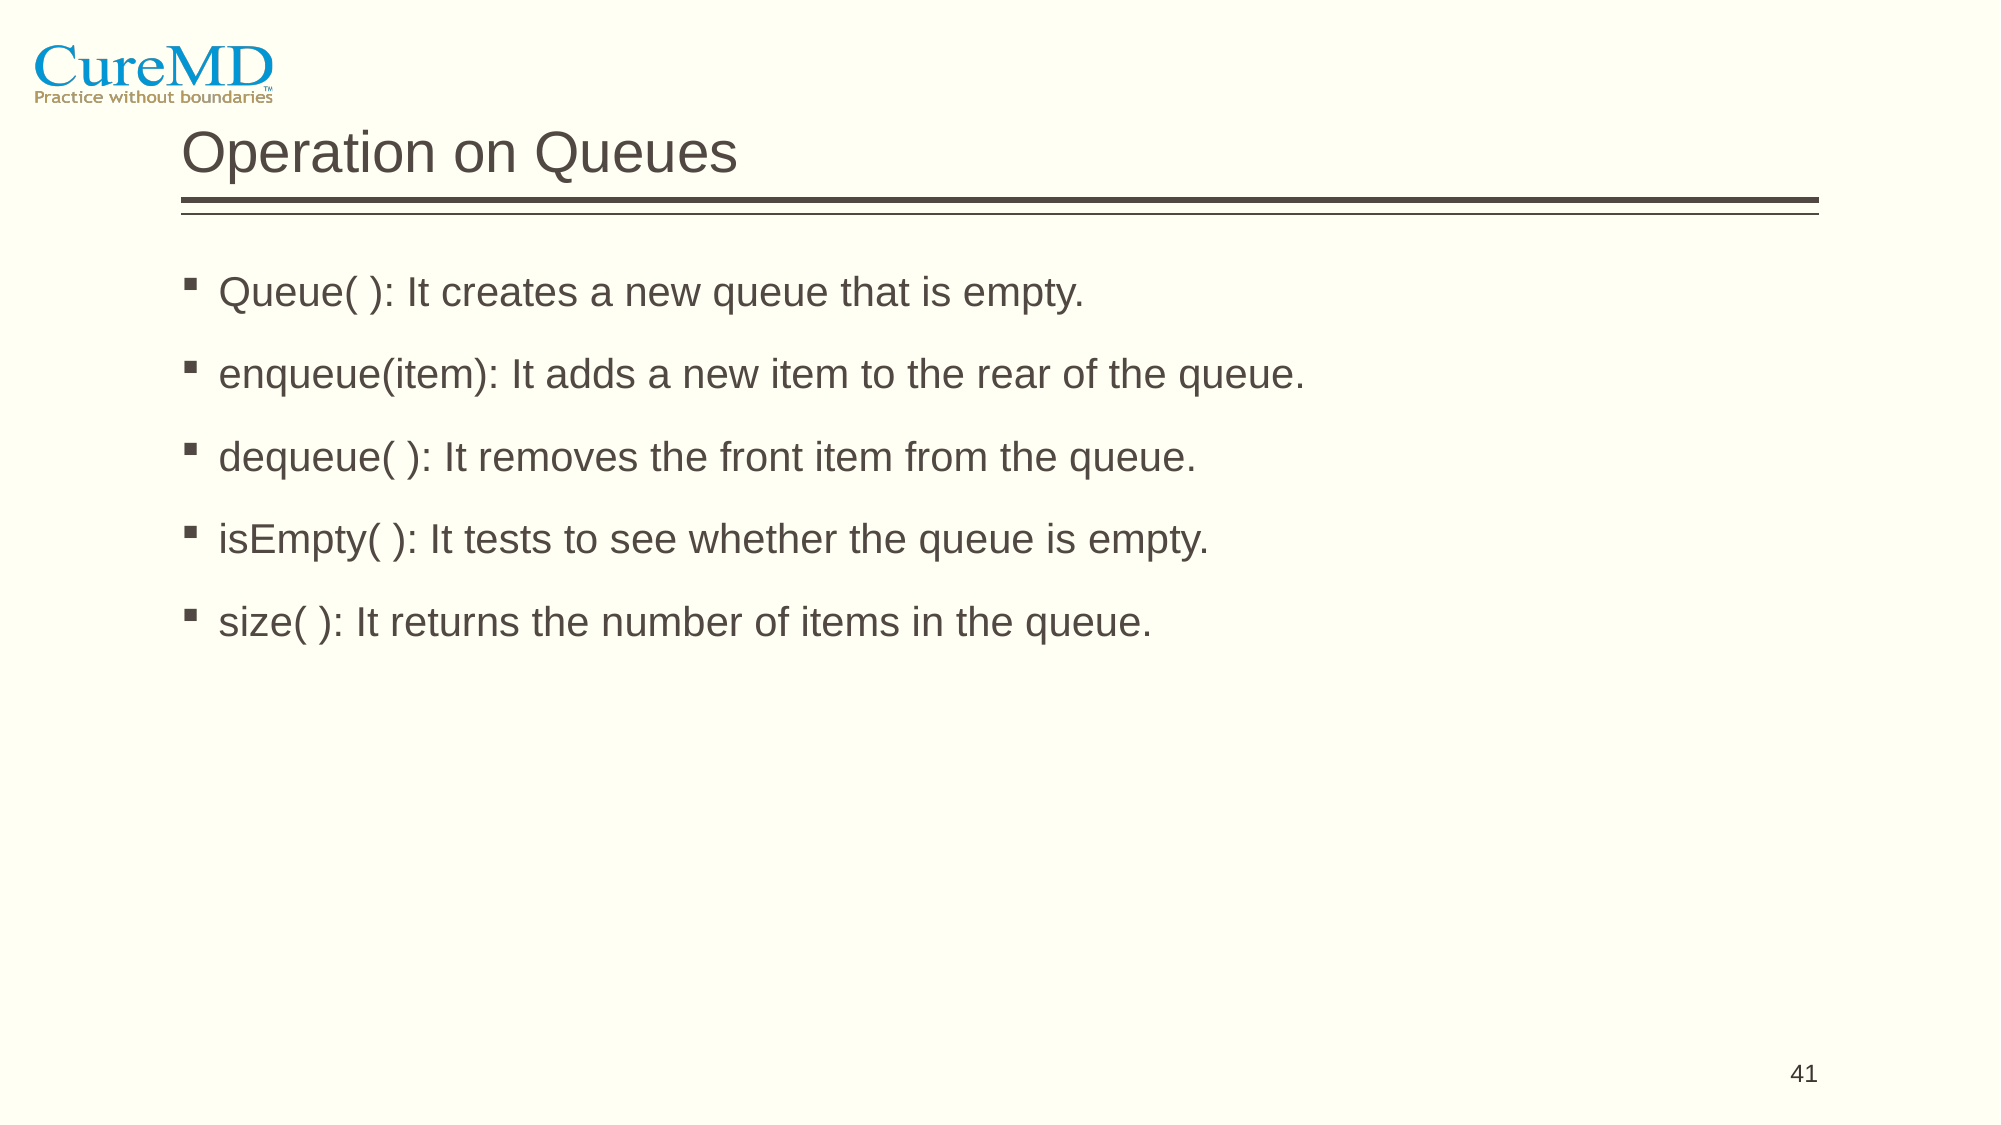

# Operation on Queues
Queue( ): It creates a new queue that is empty.
enqueue(item): It adds a new item to the rear of the queue.
dequeue( ): It removes the front item from the queue.
isEmpty( ): It tests to see whether the queue is empty.
size( ): It returns the number of items in the queue.
41